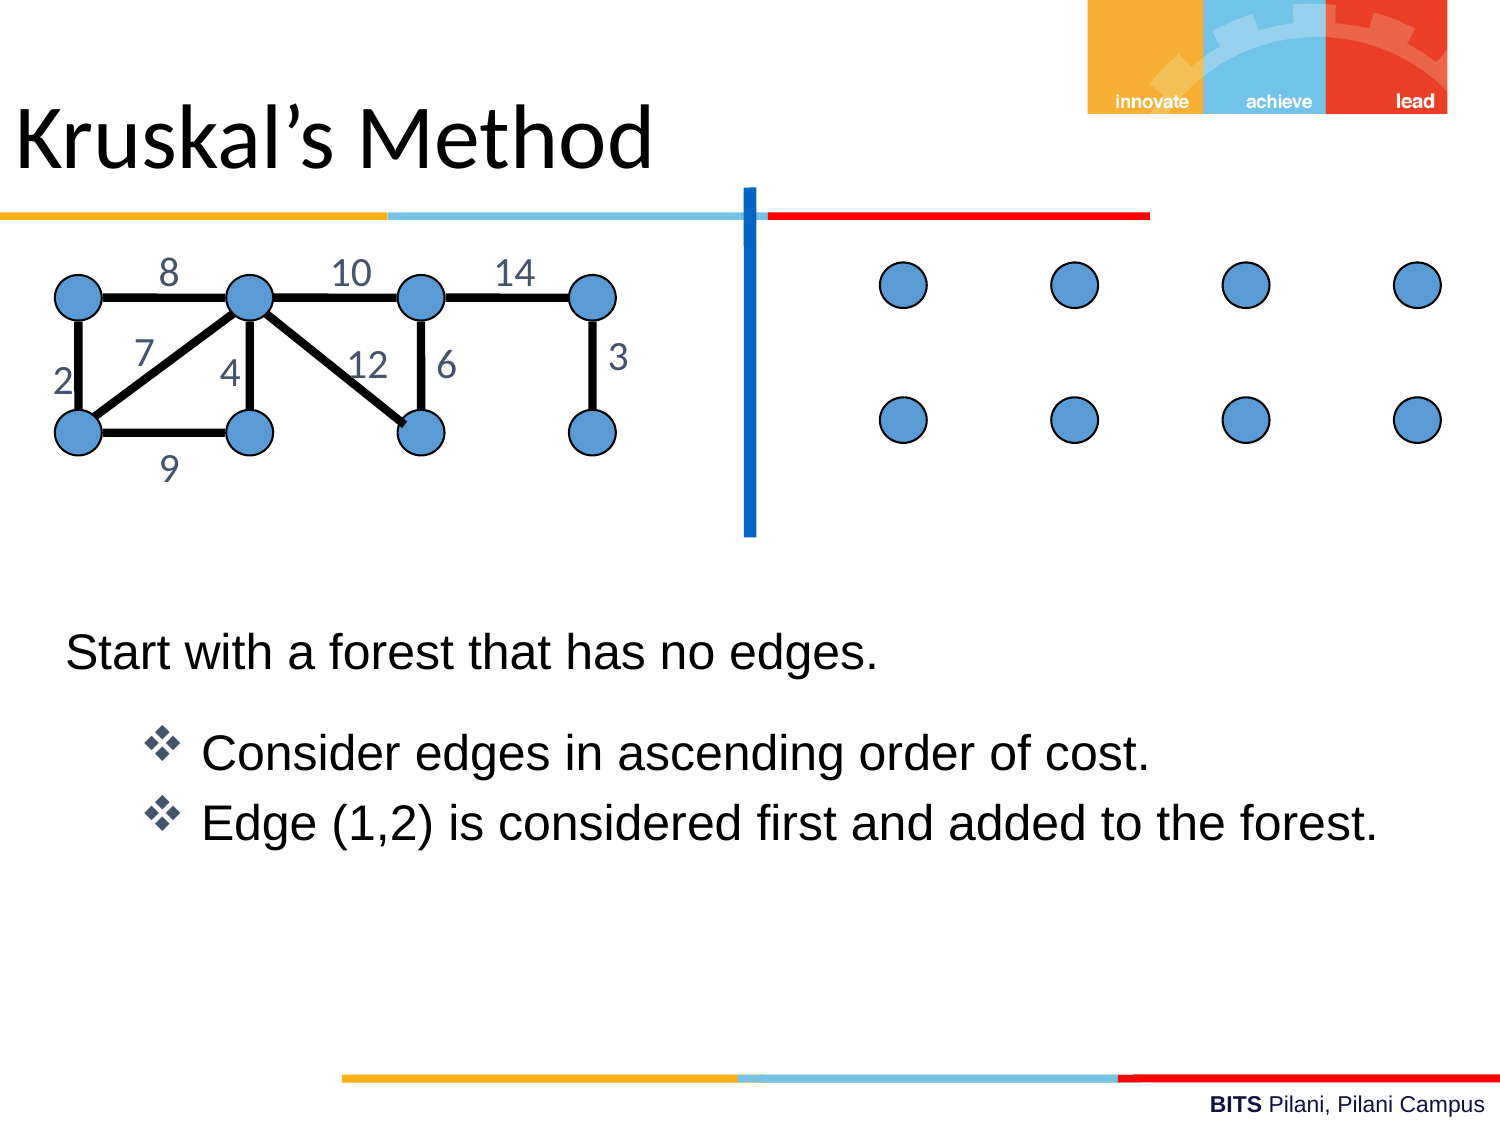

Kruskal’s Method

8
10
14
1
3
5
7

2
4
6
8

Start with a forest that has no edges.
1
3
5
7

7

3
12
6
4
2
2
4
6
8

9
 Consider edges in ascending order of cost.
 Edge (1,2) is considered first and added to the forest.